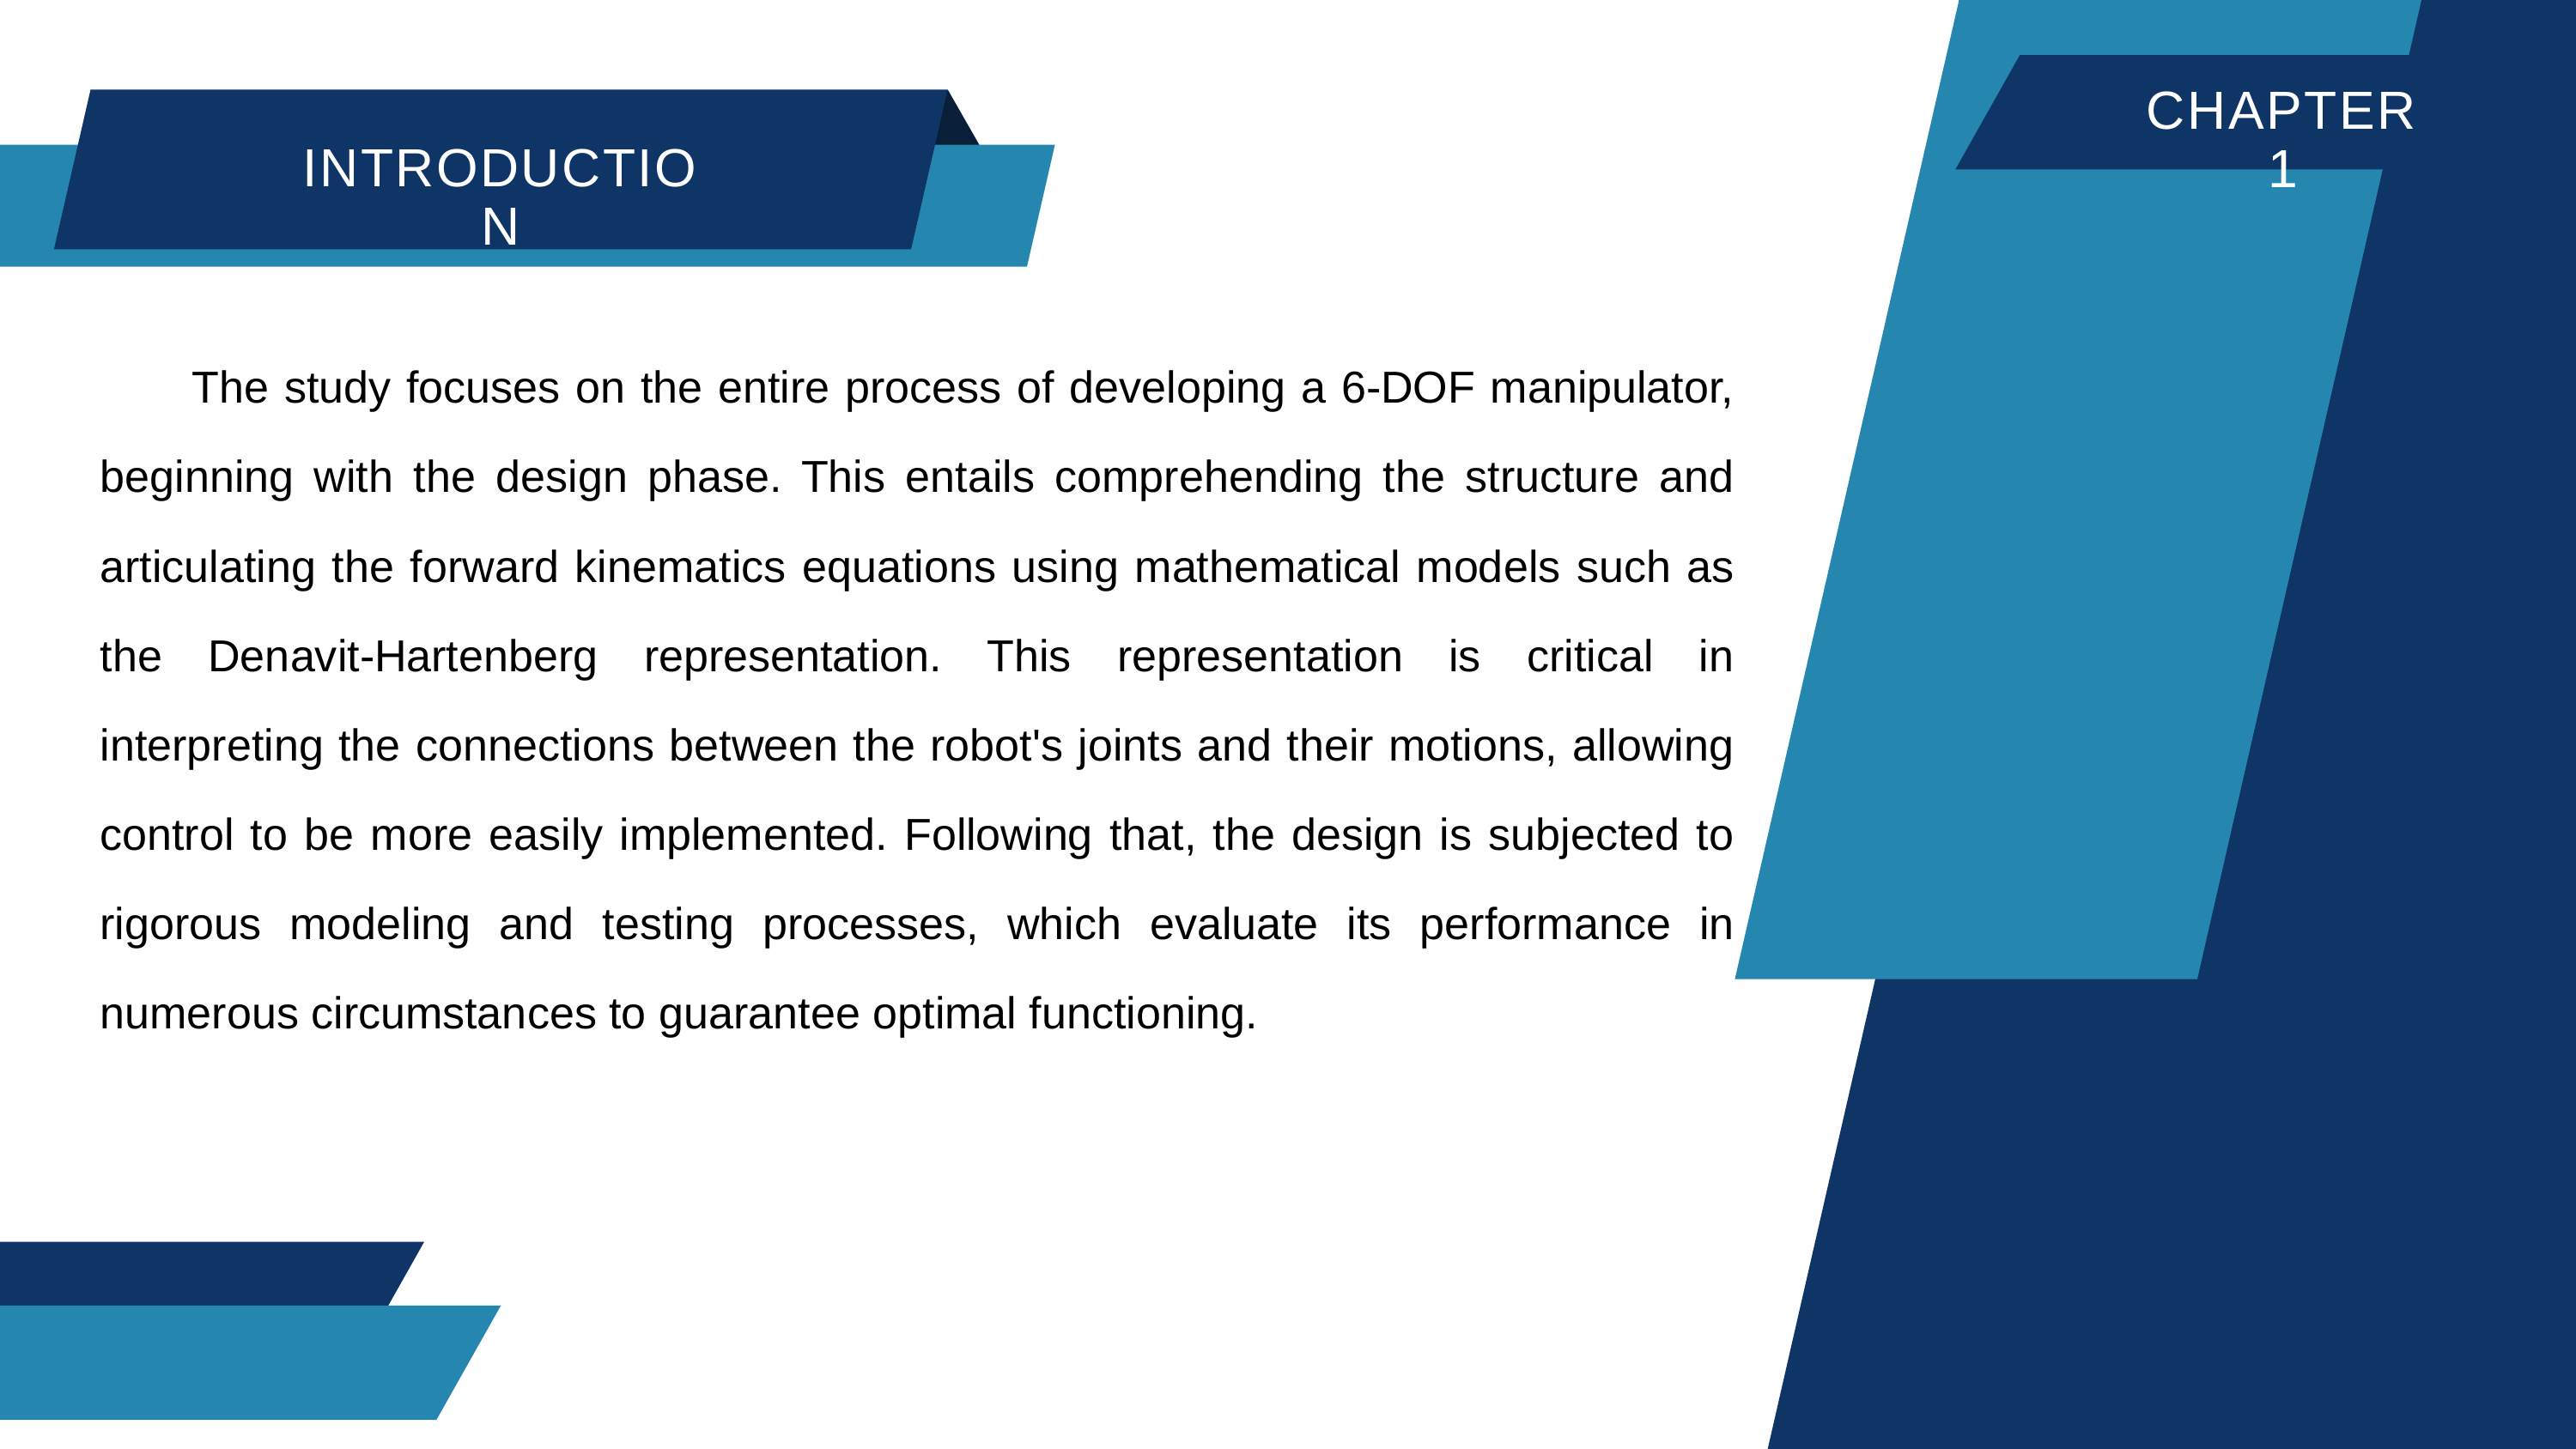

c
CHAPTER 1

INTRODUCTION

      The study focuses on the entire process of developing a 6-DOF manipulator, beginning with the design phase. This entails comprehending the structure and articulating the forward kinematics equations using mathematical models such as the Denavit-Hartenberg representation. This representation is critical in interpreting the connections between the robot's joints and their motions, allowing control to be more easily implemented. Following that, the design is subjected to rigorous modeling and testing processes, which evaluate its performance in numerous circumstances to guarantee optimal functioning.